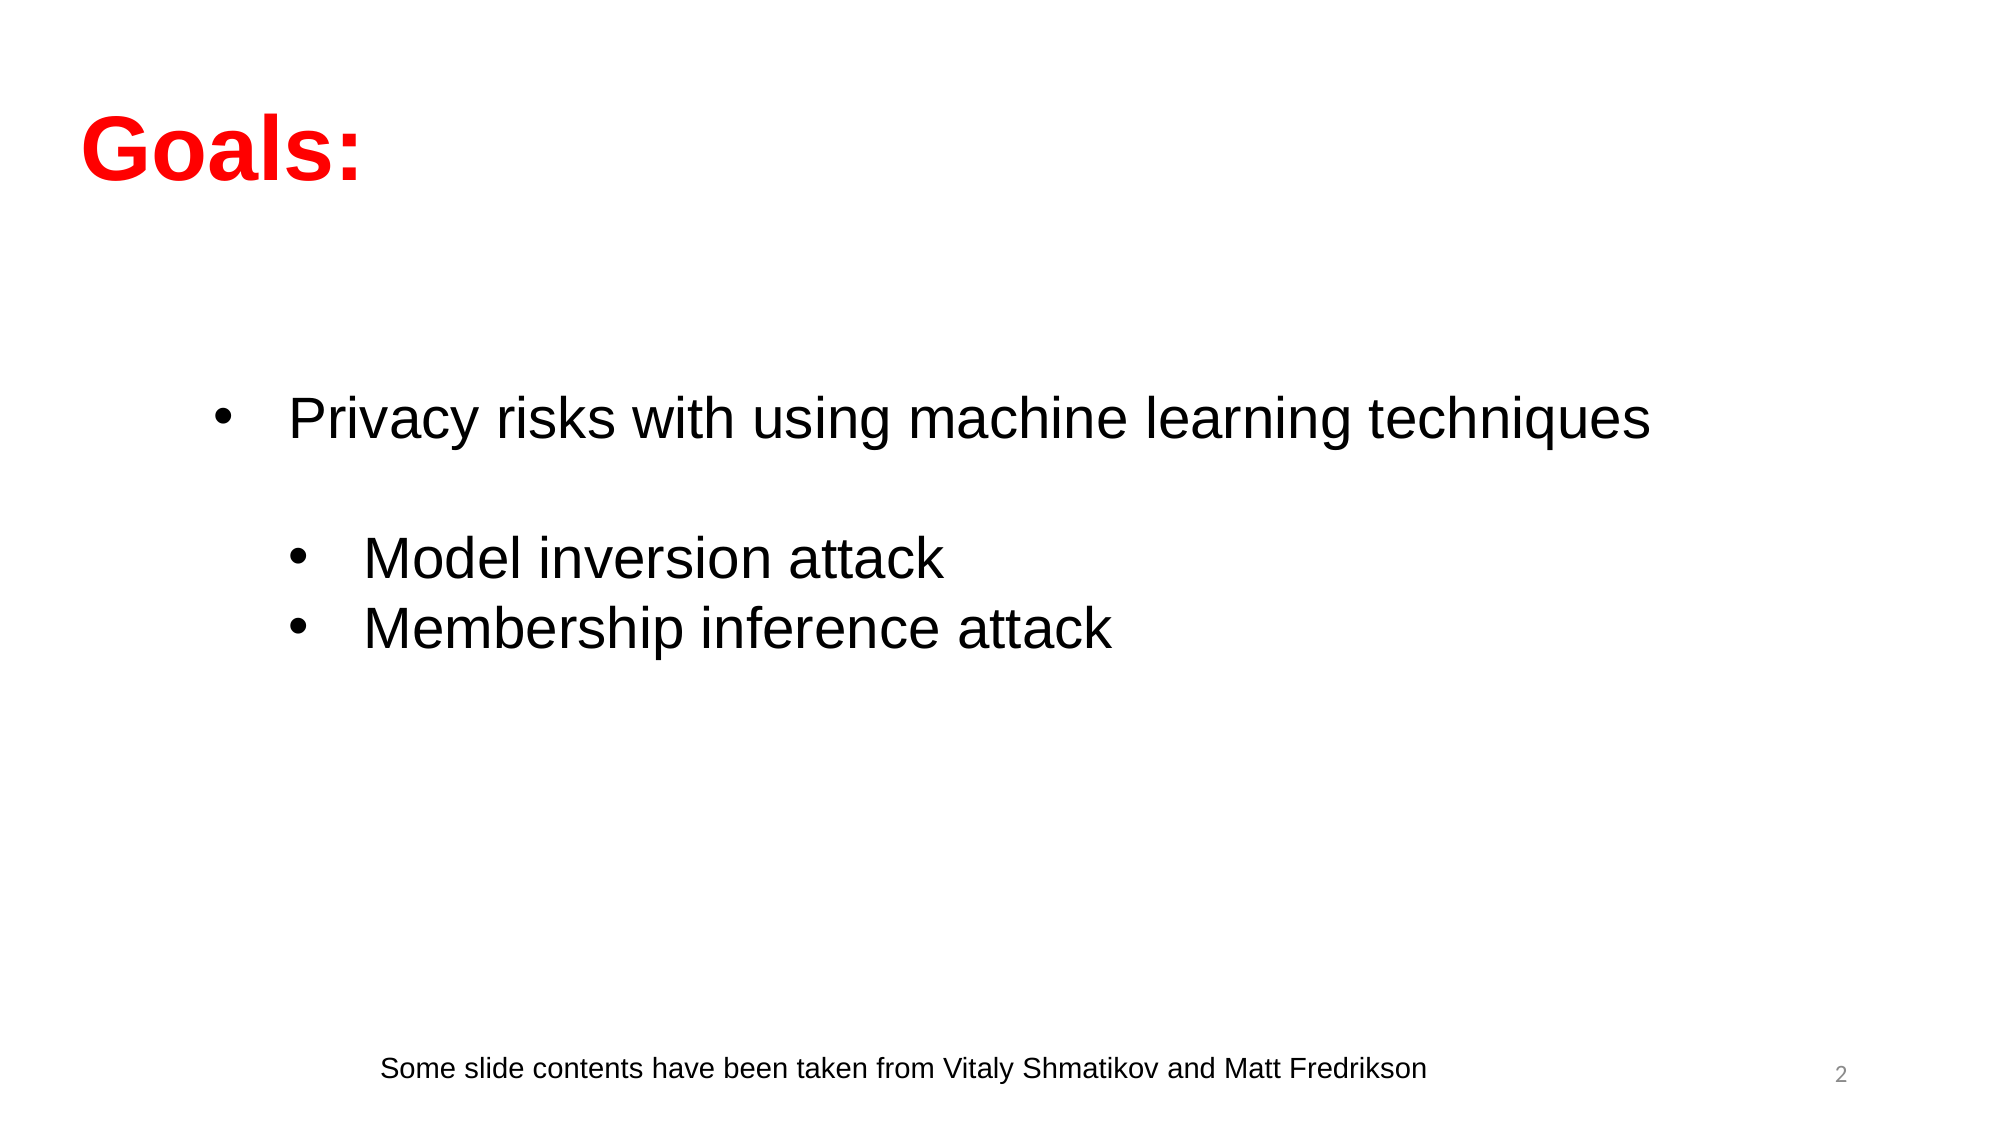

# Goals:
Privacy risks with using machine learning techniques

Model inversion attack
Membership inference attack
Some slide contents have been taken from Vitaly Shmatikov and Matt Fredrikson
2